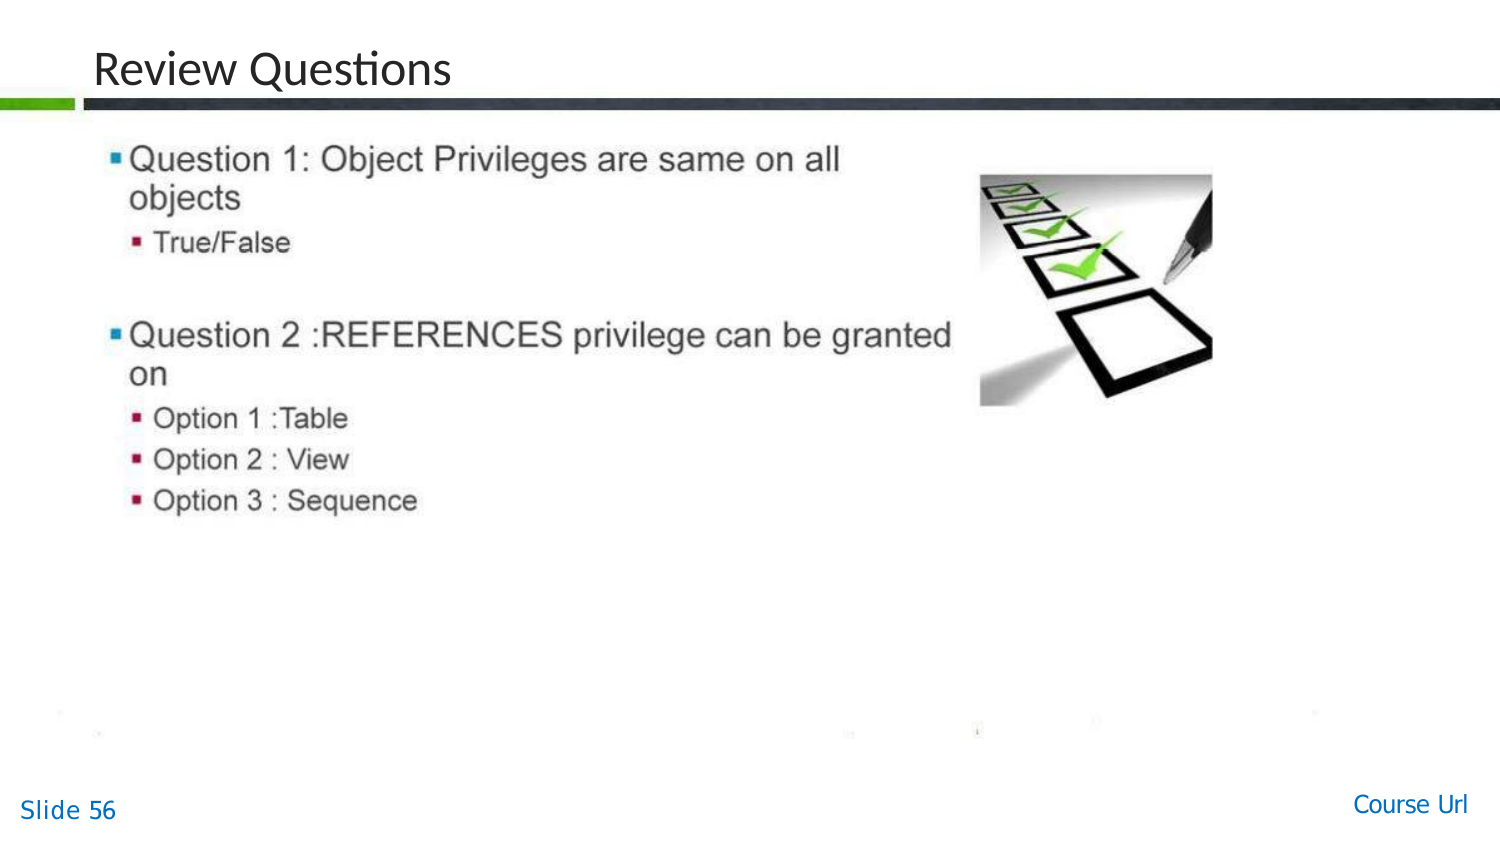

# Review Questions

Course Url
Slide 56